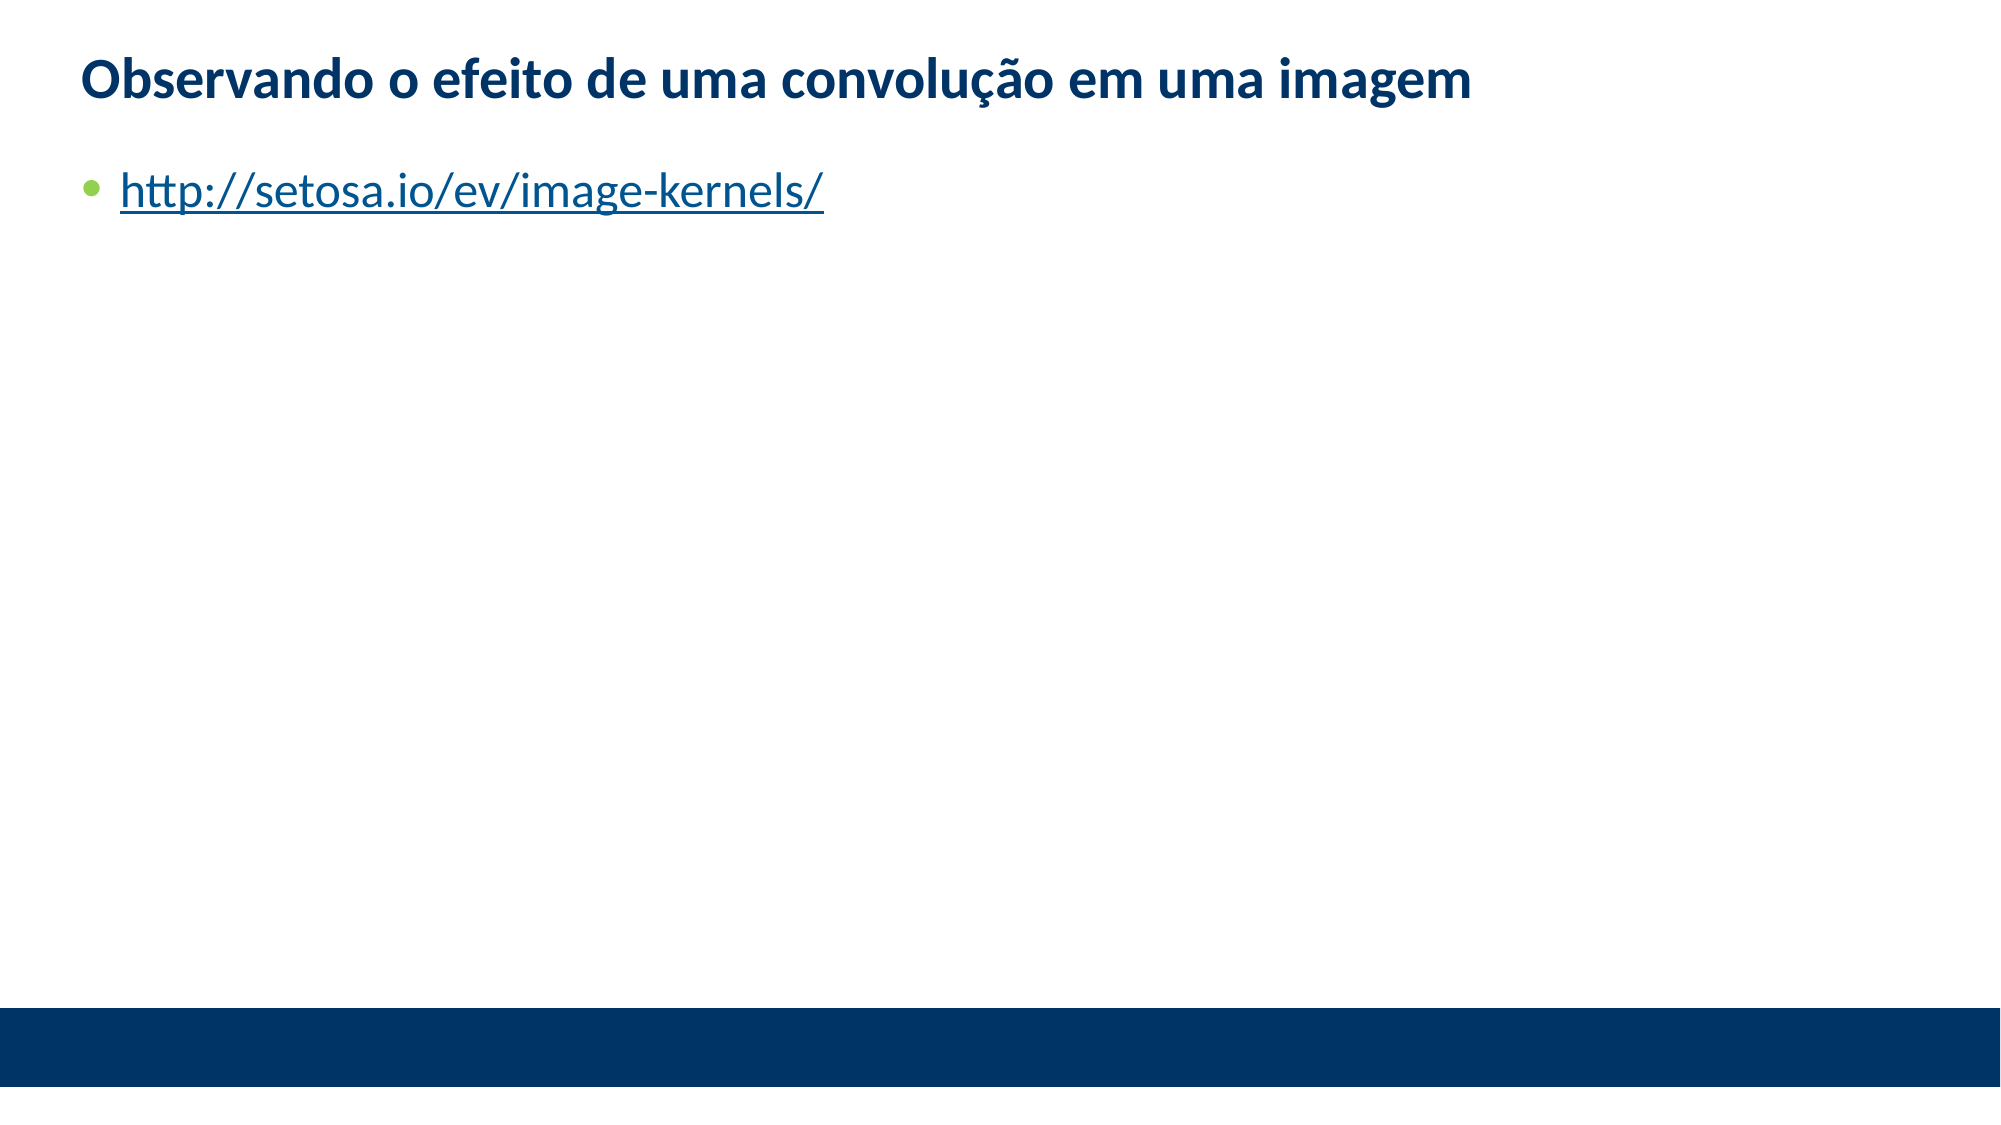

# Observando o efeito de uma convolução em uma imagem
http://setosa.io/ev/image-kernels/